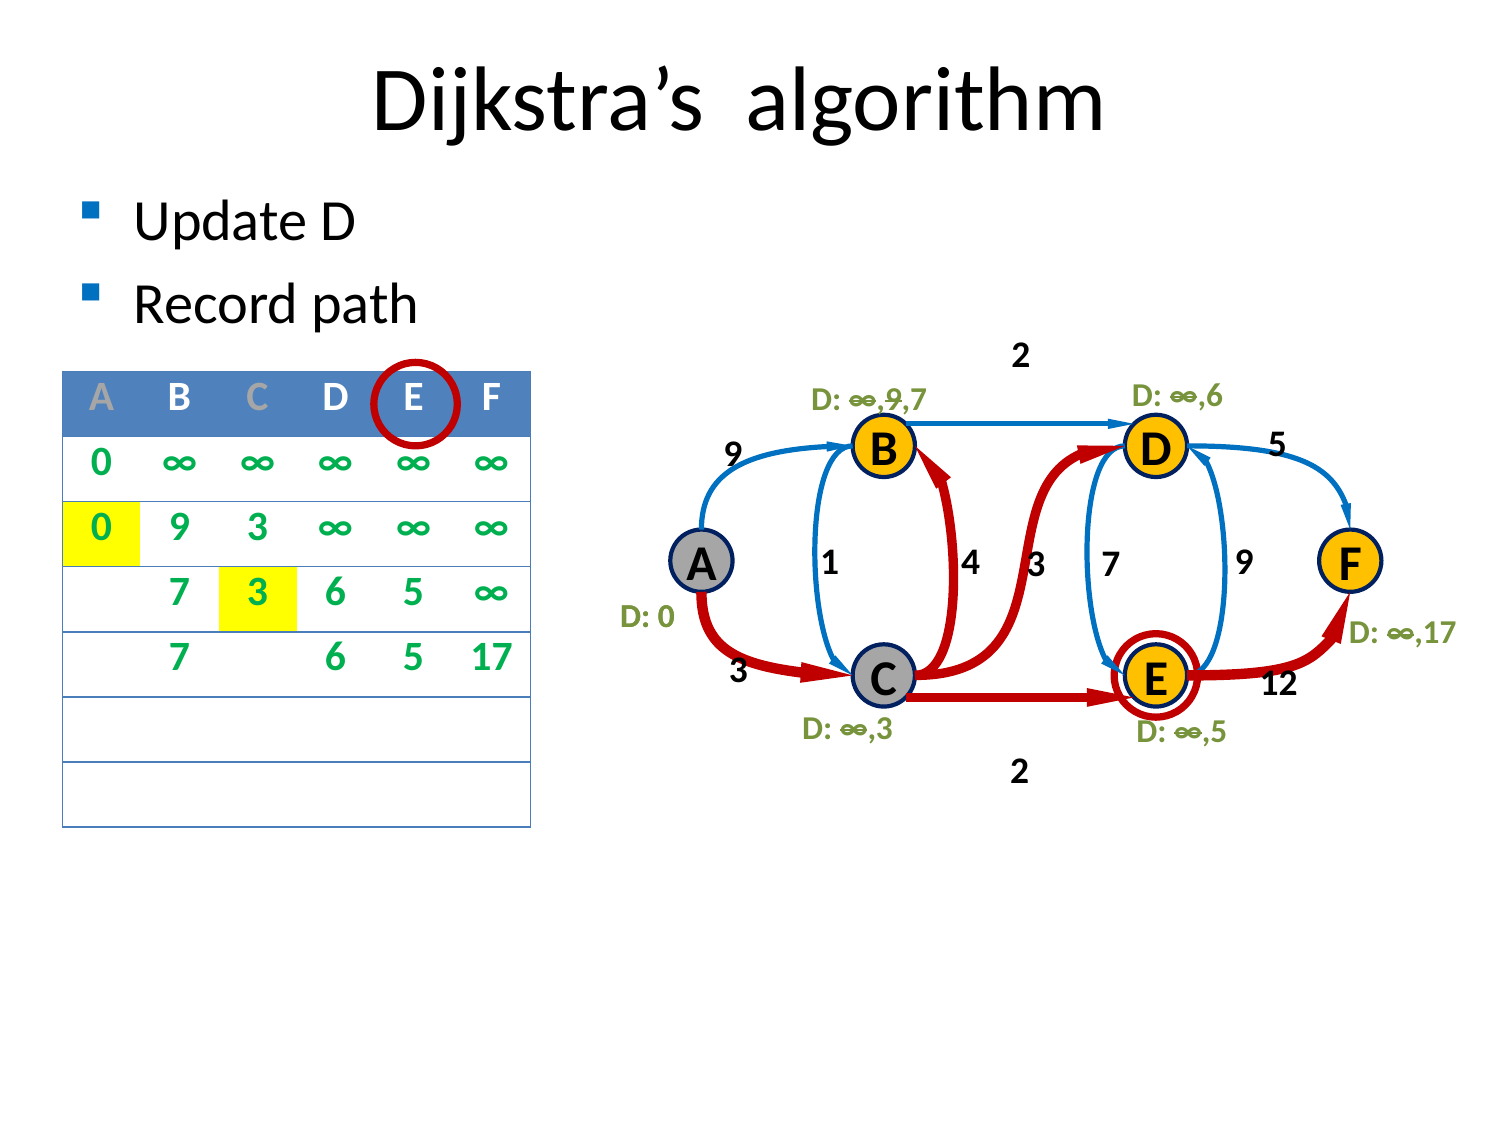

Dijkstra’s  algorithm
Update D
Record path
2

D: ∞,6
D: ∞,9,7
| A | B | C | D | E | F |
| --- | --- | --- | --- | --- | --- |
| 0 | ∞ | ∞ | ∞ | ∞ | ∞ |
| 0 | 9 | 3 | ∞ | ∞ | ∞ |
|  | 7 | 3 | 6 | 5 | ∞ |
|  | 7 |  | 6 | 5 | 17 |
|  |  |  |  |  |  |
|  |  |  |  |  |  |
5
B
D
9
1
4
9
F
A
3
7
D: 0
D: 0
D: ∞,17

3
C
E
12
D: ∞,3
D: ∞,5
2